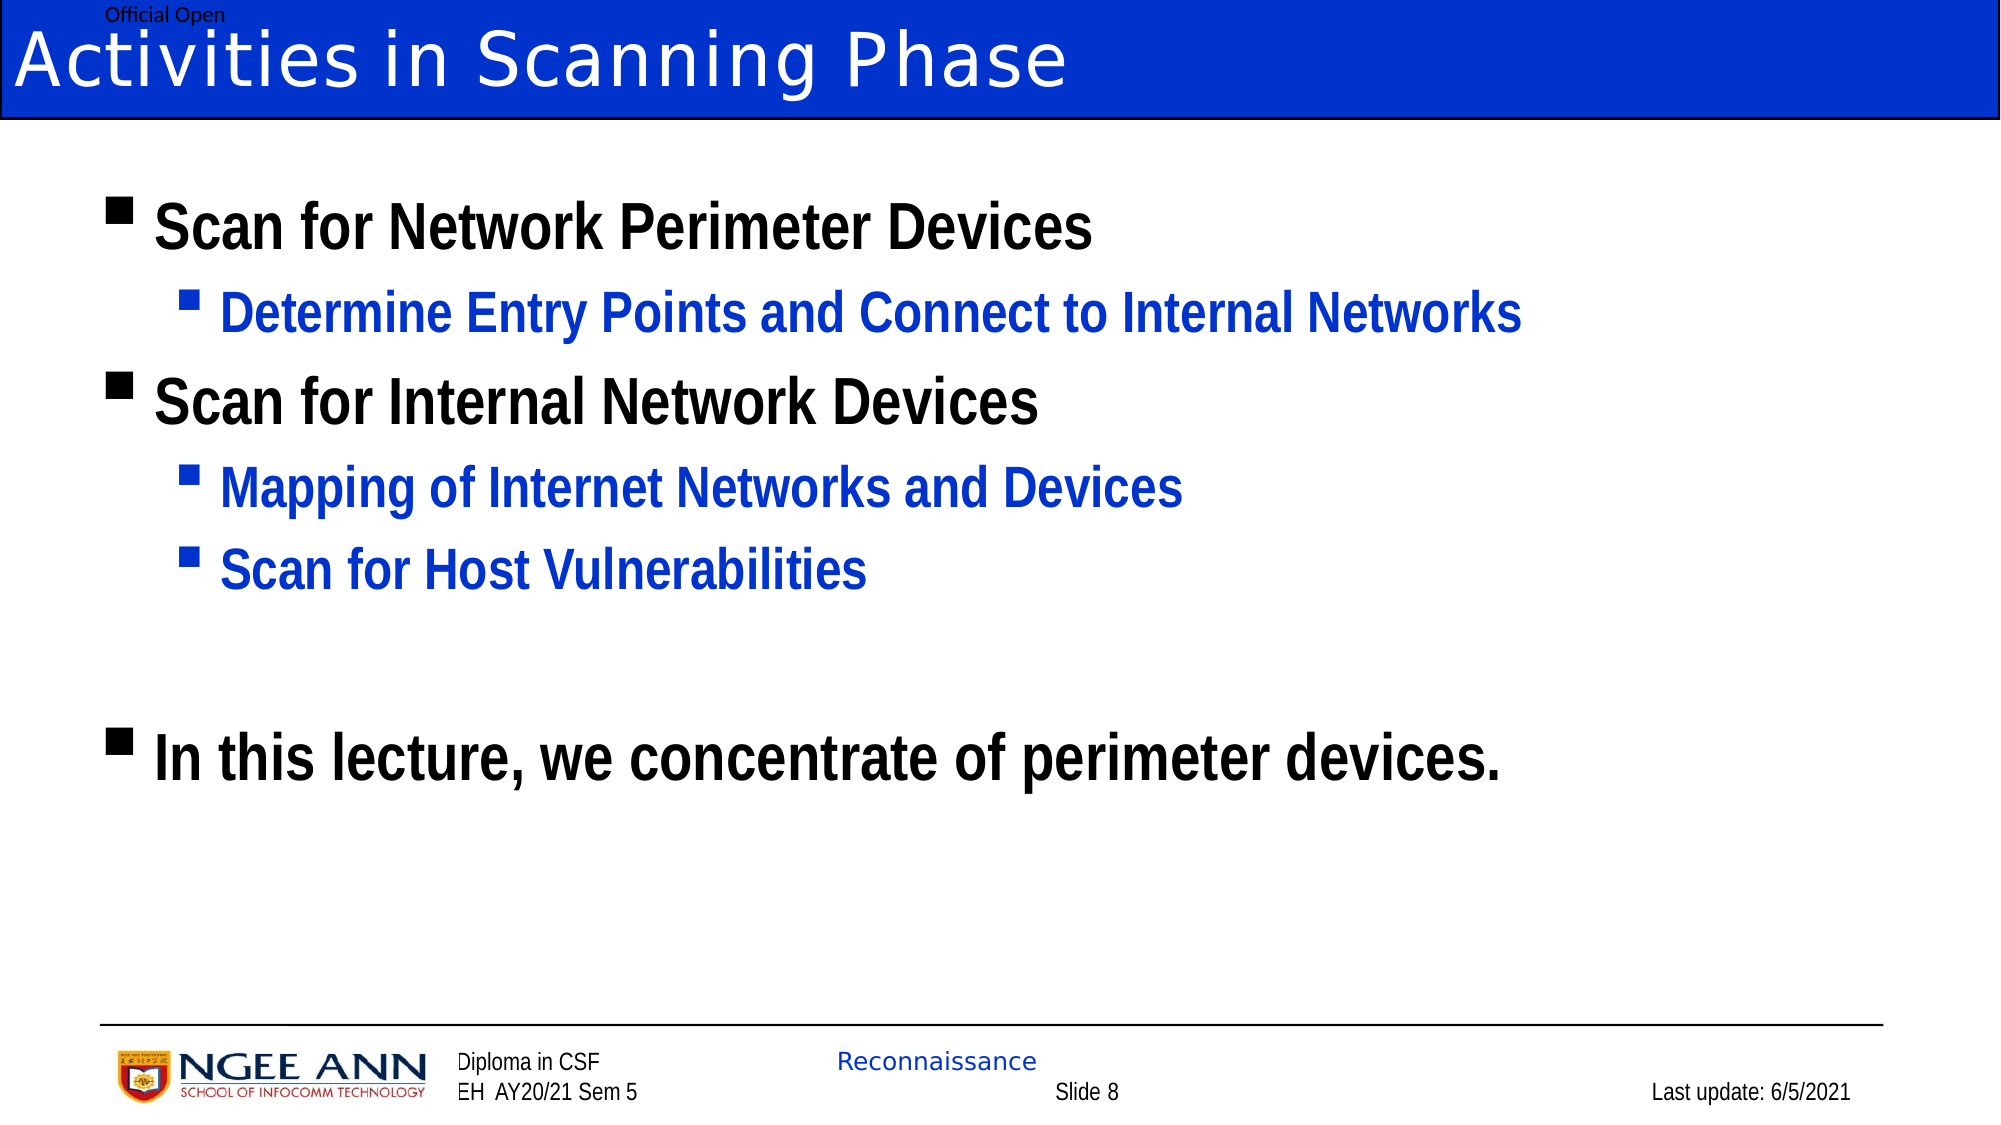

# Activities in Scanning Phase
Scan for Network Perimeter Devices
Determine Entry Points and Connect to Internal Networks
Scan for Internal Network Devices
Mapping of Internet Networks and Devices
Scan for Host Vulnerabilities

In this lecture, we concentrate of perimeter devices.